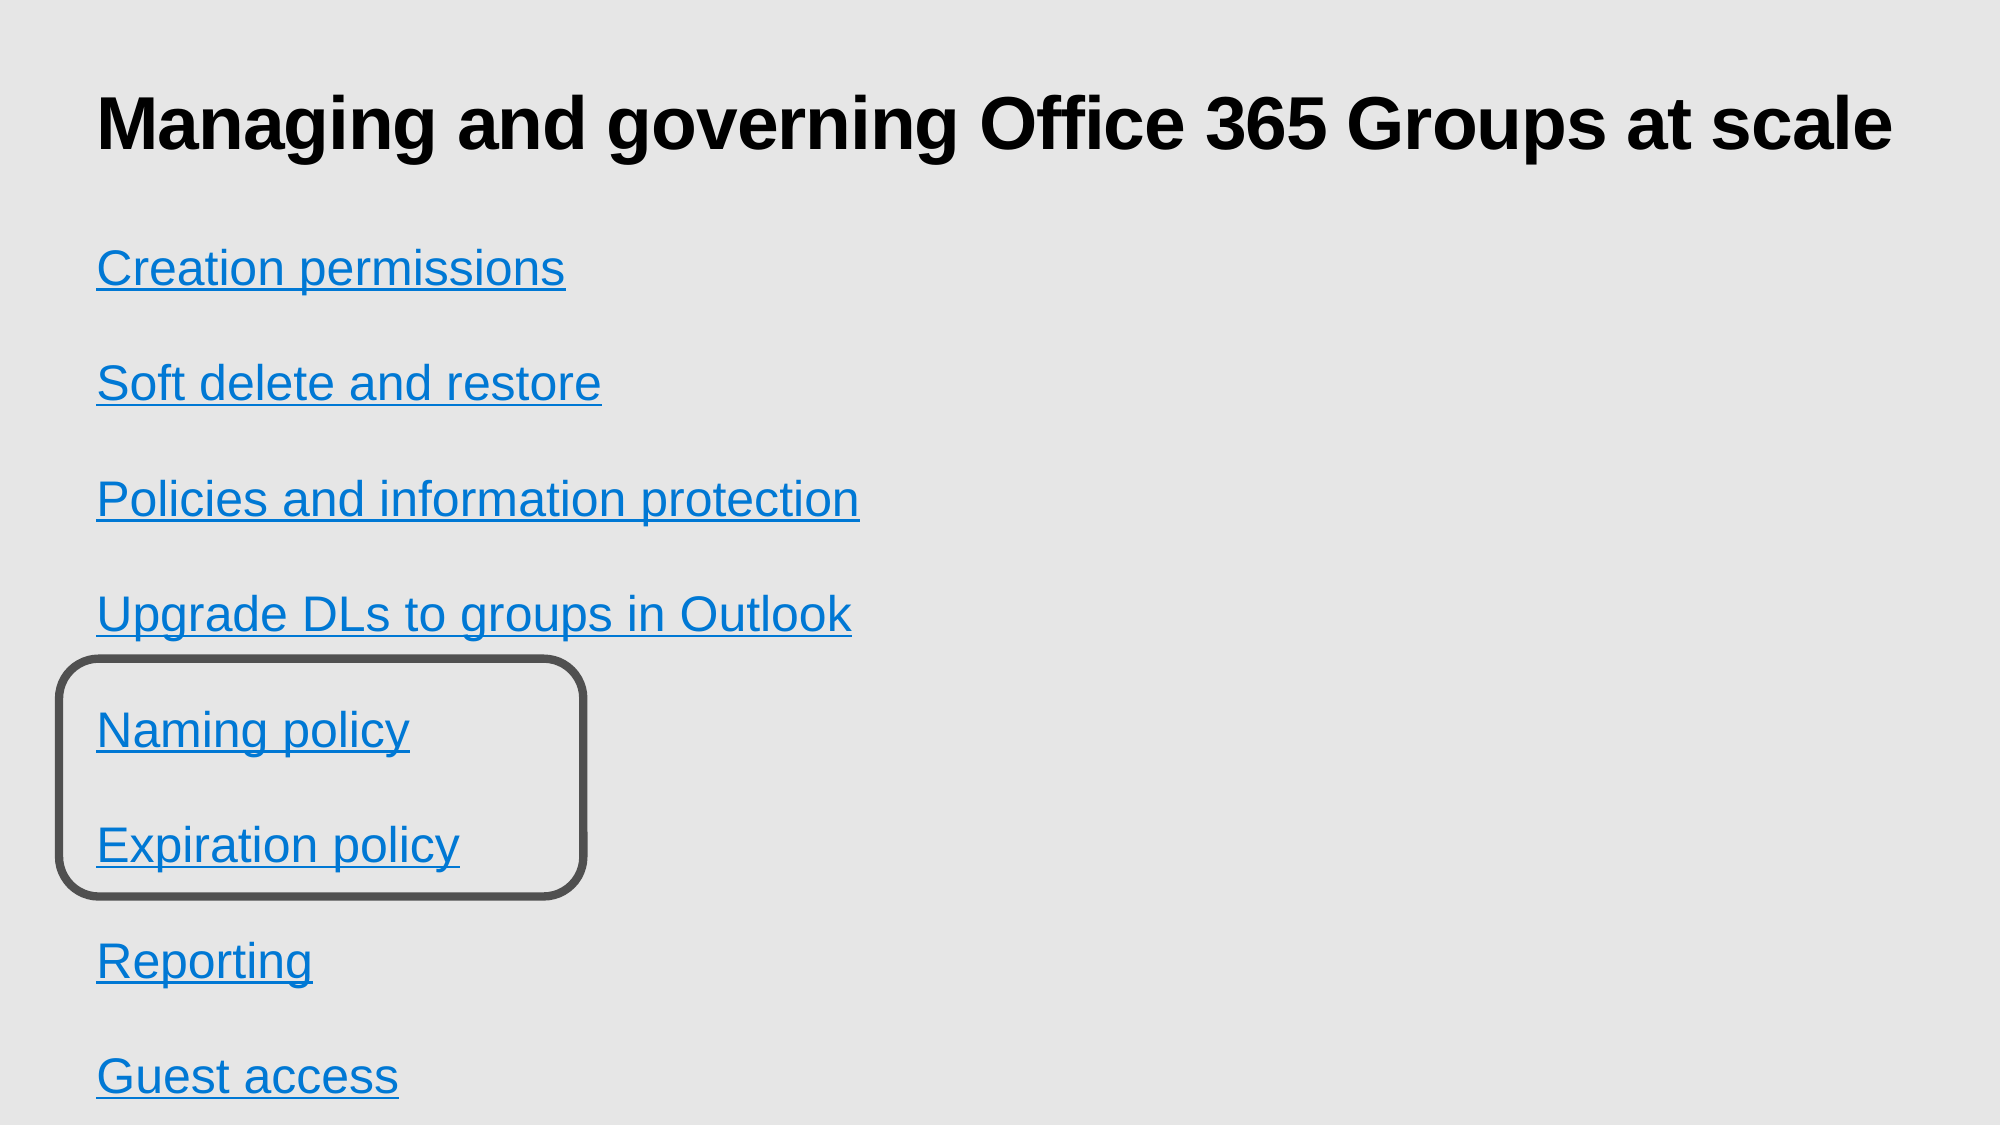

# Managing and governing Office 365 Groups at scale
Creation permissions
Soft delete and restore
Policies and information protection
Upgrade DLs to groups in Outlook
Naming policy
Expiration policy
Reporting
Guest access